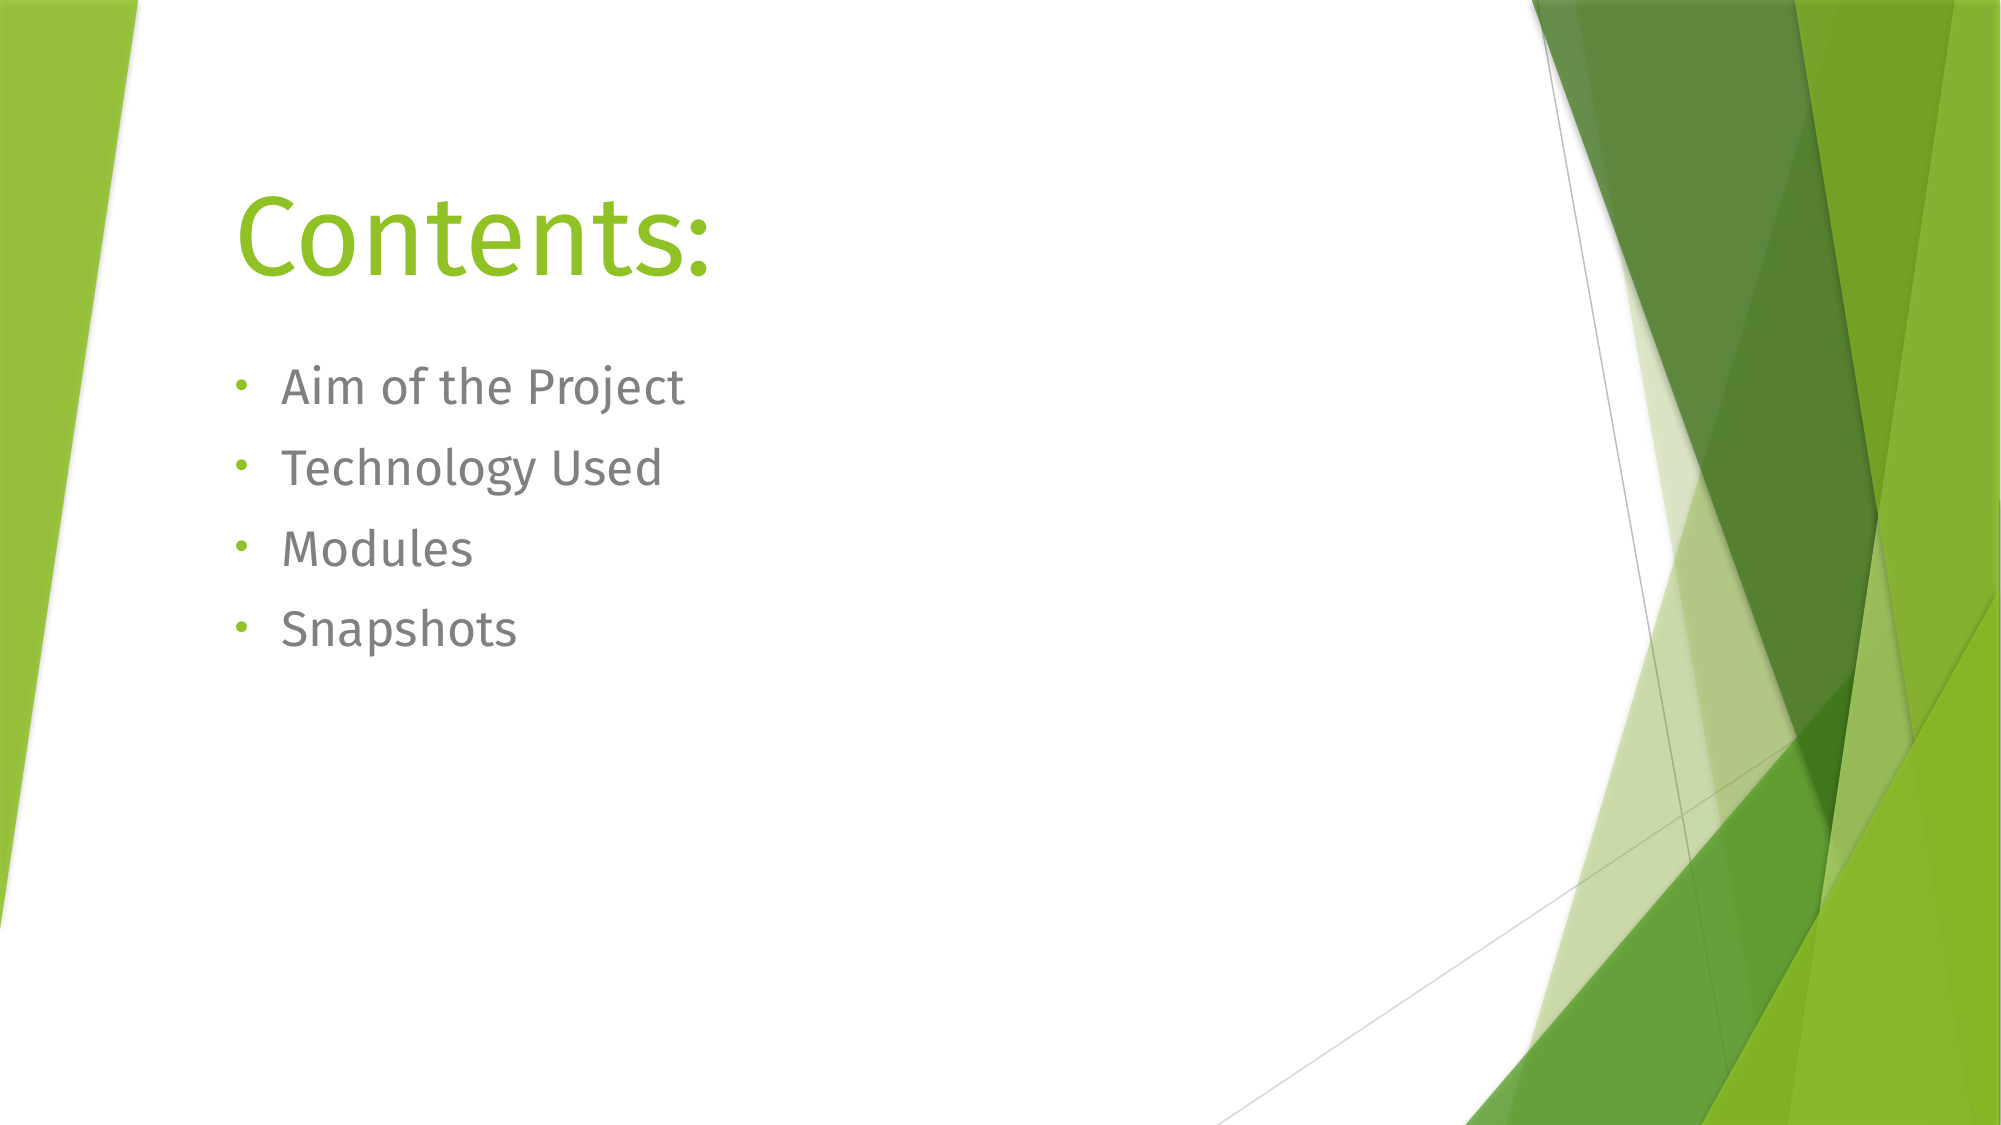

# Contents:
Aim of the Project
Technology Used
Modules
Snapshots